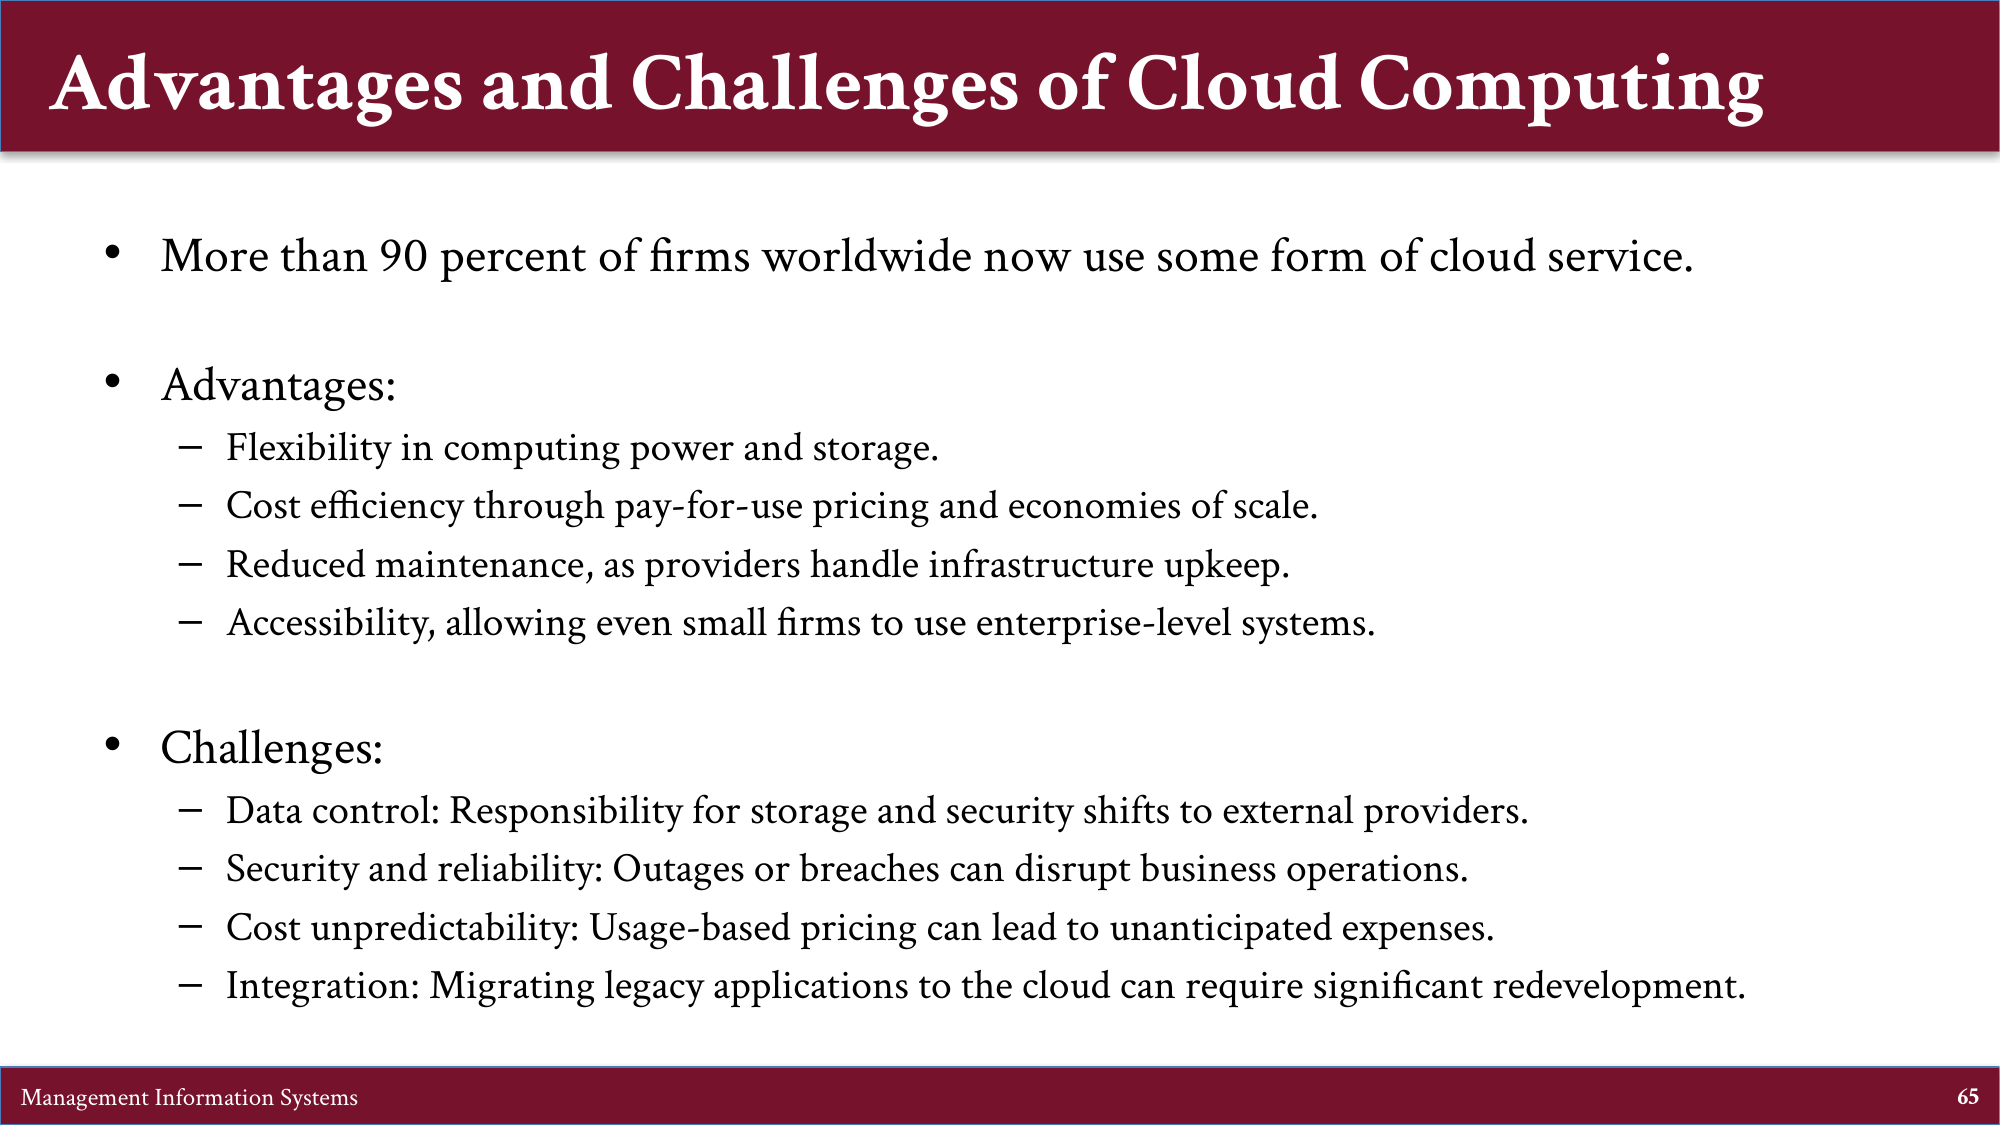

# Advantages and Challenges of Cloud Computing
More than 90 percent of firms worldwide now use some form of cloud service.

Advantages:
Flexibility in computing power and storage.
Cost efficiency through pay-for-use pricing and economies of scale.
Reduced maintenance, as providers handle infrastructure upkeep.
Accessibility, allowing even small firms to use enterprise-level systems.

Challenges:
Data control: Responsibility for storage and security shifts to external providers.
Security and reliability: Outages or breaches can disrupt business operations.
Cost unpredictability: Usage-based pricing can lead to unanticipated expenses.
Integration: Migrating legacy applications to the cloud can require significant redevelopment.

 Management Information Systems
65